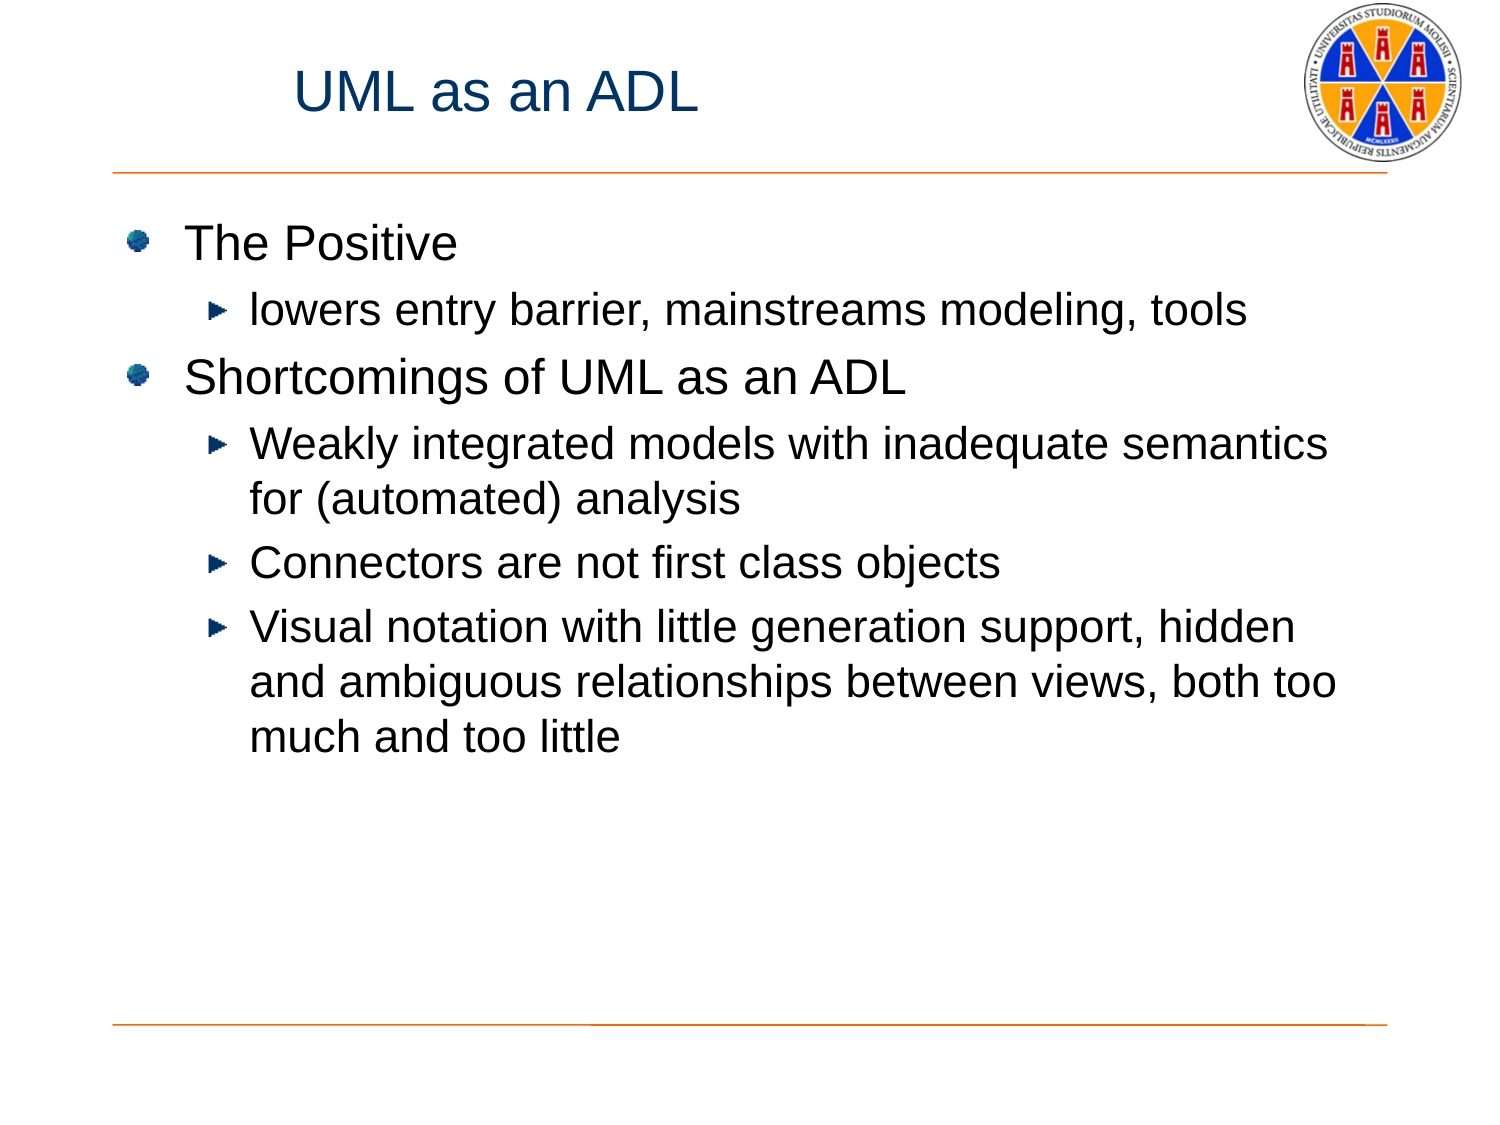

# UML as an ADL
The Positive
lowers entry barrier, mainstreams modeling, tools
Shortcomings of UML as an ADL
Weakly integrated models with inadequate semantics for (automated) analysis
Connectors are not first class objects
Visual notation with little generation support, hidden and ambiguous relationships between views, both too much and too little